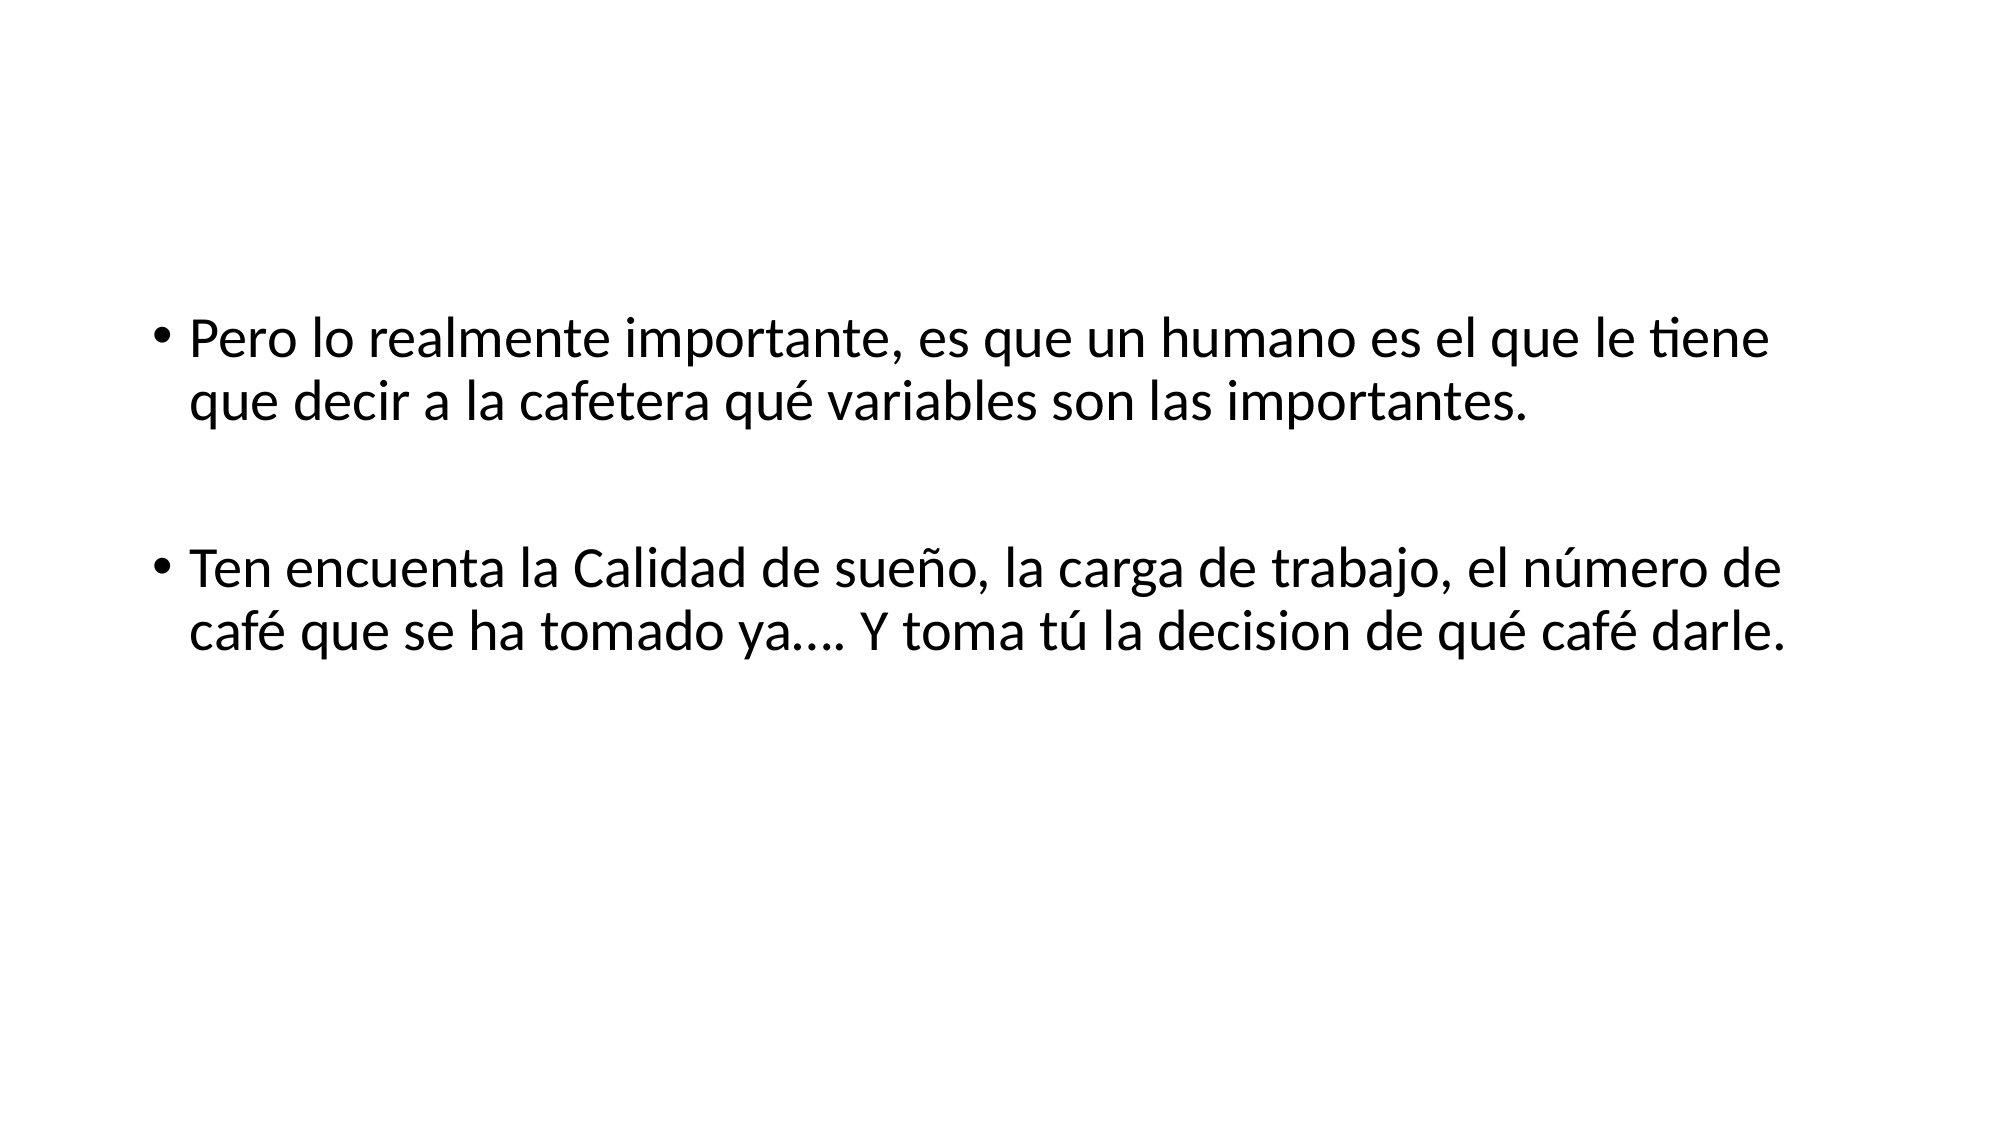

#
Pero lo realmente importante, es que un humano es el que le tiene que decir a la cafetera qué variables son las importantes.

Ten encuenta la Calidad de sueño, la carga de trabajo, el número de café que se ha tomado ya…. Y toma tú la decision de qué café darle.